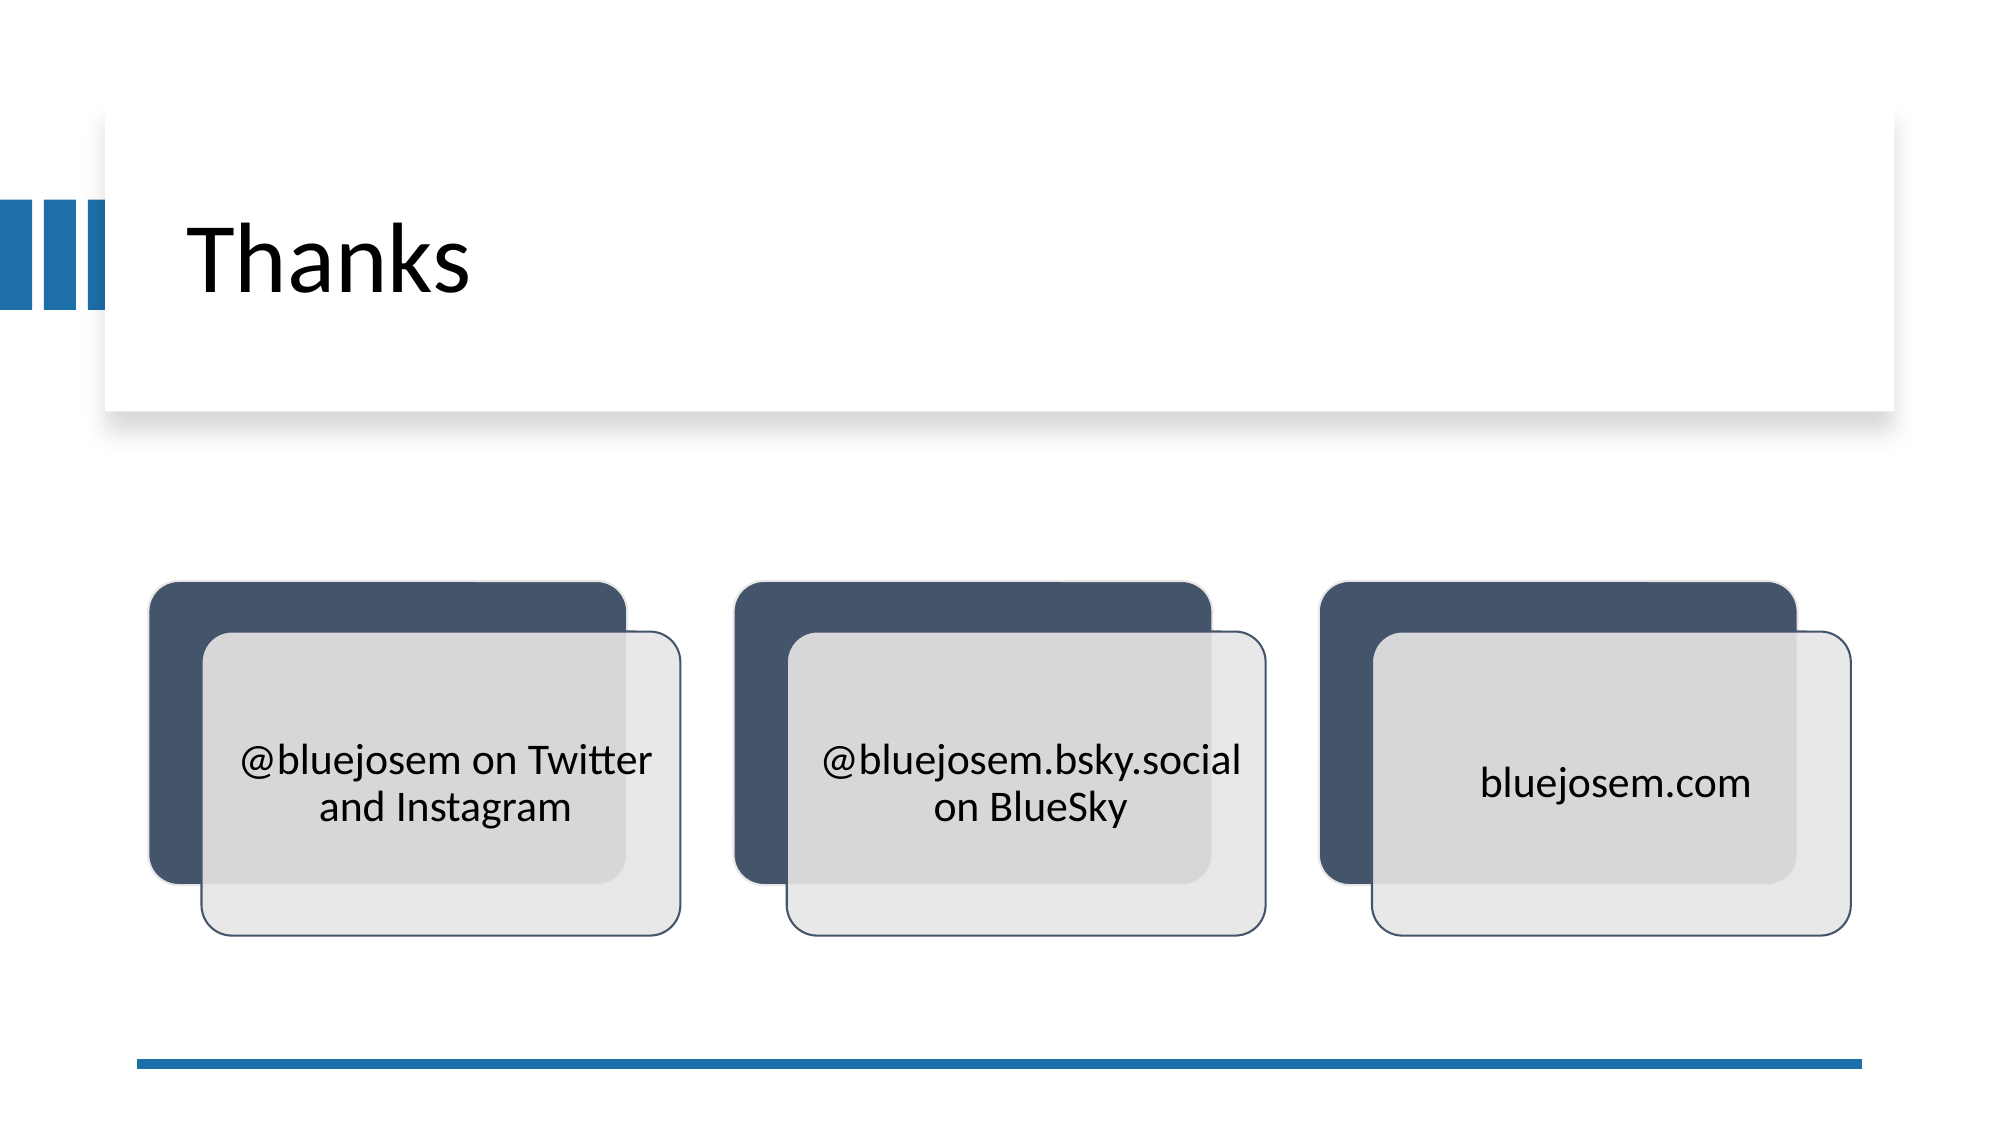

# Thanks

@bluejosem on Twitter and Instagram
@bluejosem.bsky.social on BlueSky
bluejosem.com